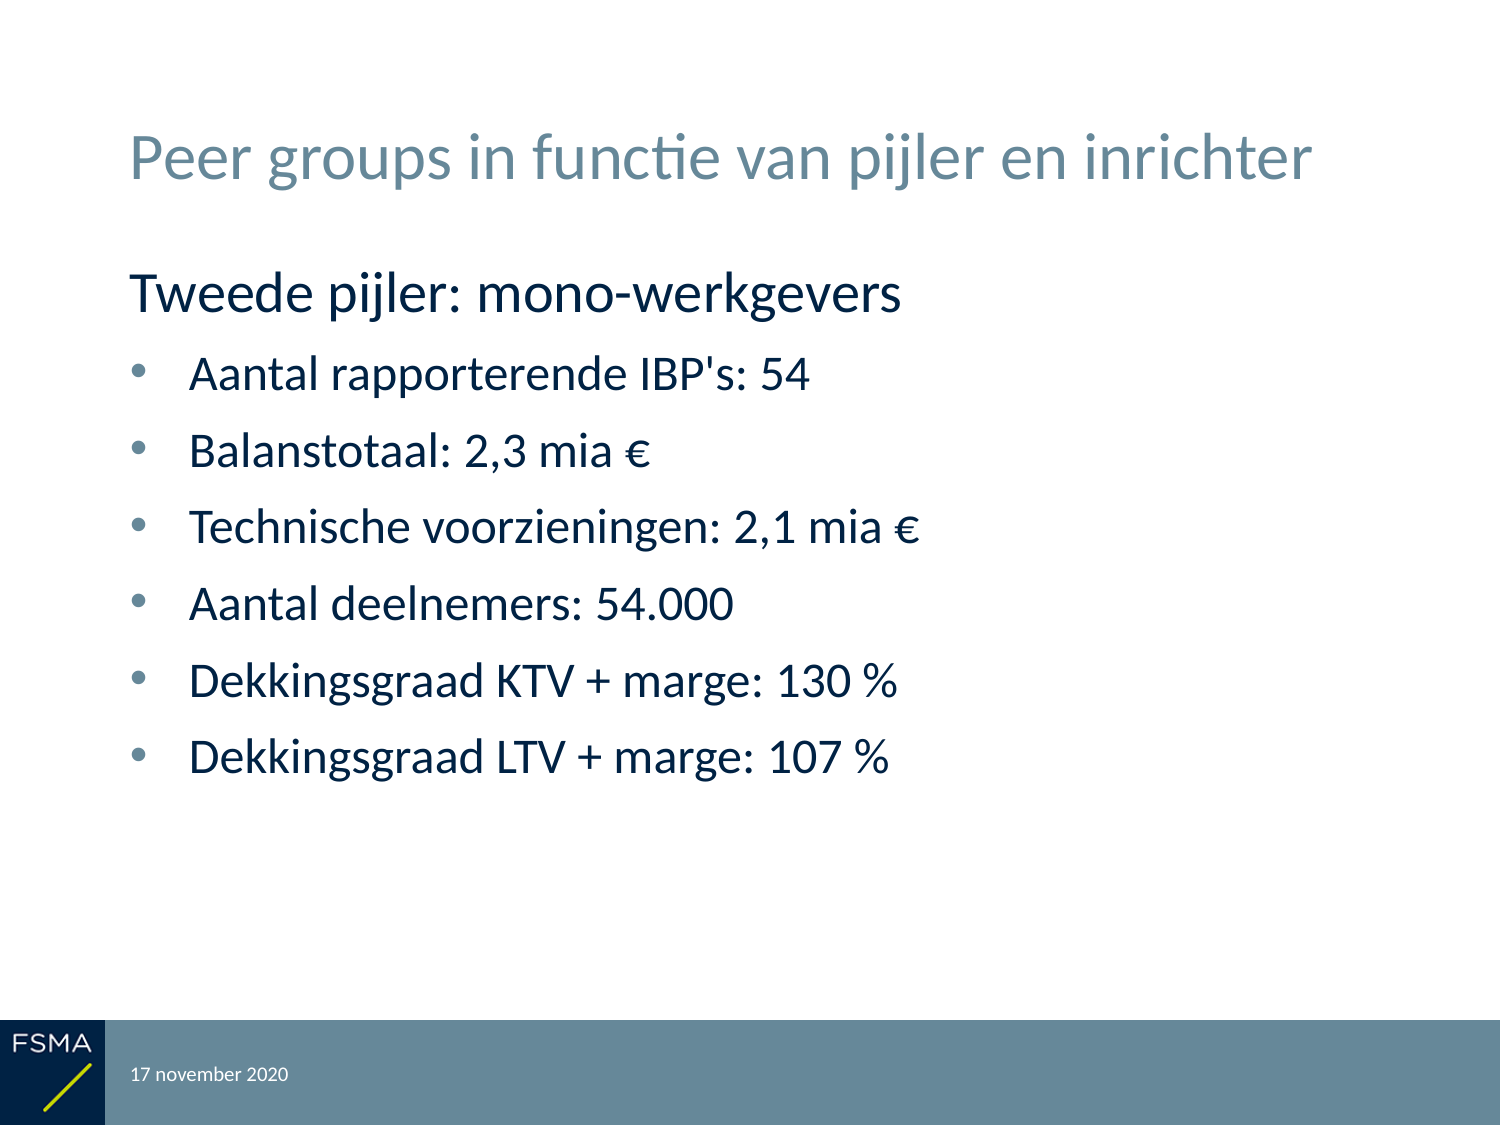

# Peer groups in functie van pijler en inrichter
Tweede pijler: mono-werkgevers
Aantal rapporterende IBP's: 54
Balanstotaal: 2,3 mia €
Technische voorzieningen: 2,1 mia €
Aantal deelnemers: 54.000
Dekkingsgraad KTV + marge: 130 %
Dekkingsgraad LTV + marge: 107 %
17 november 2020
Rapportering over het boekjaar 2019
25